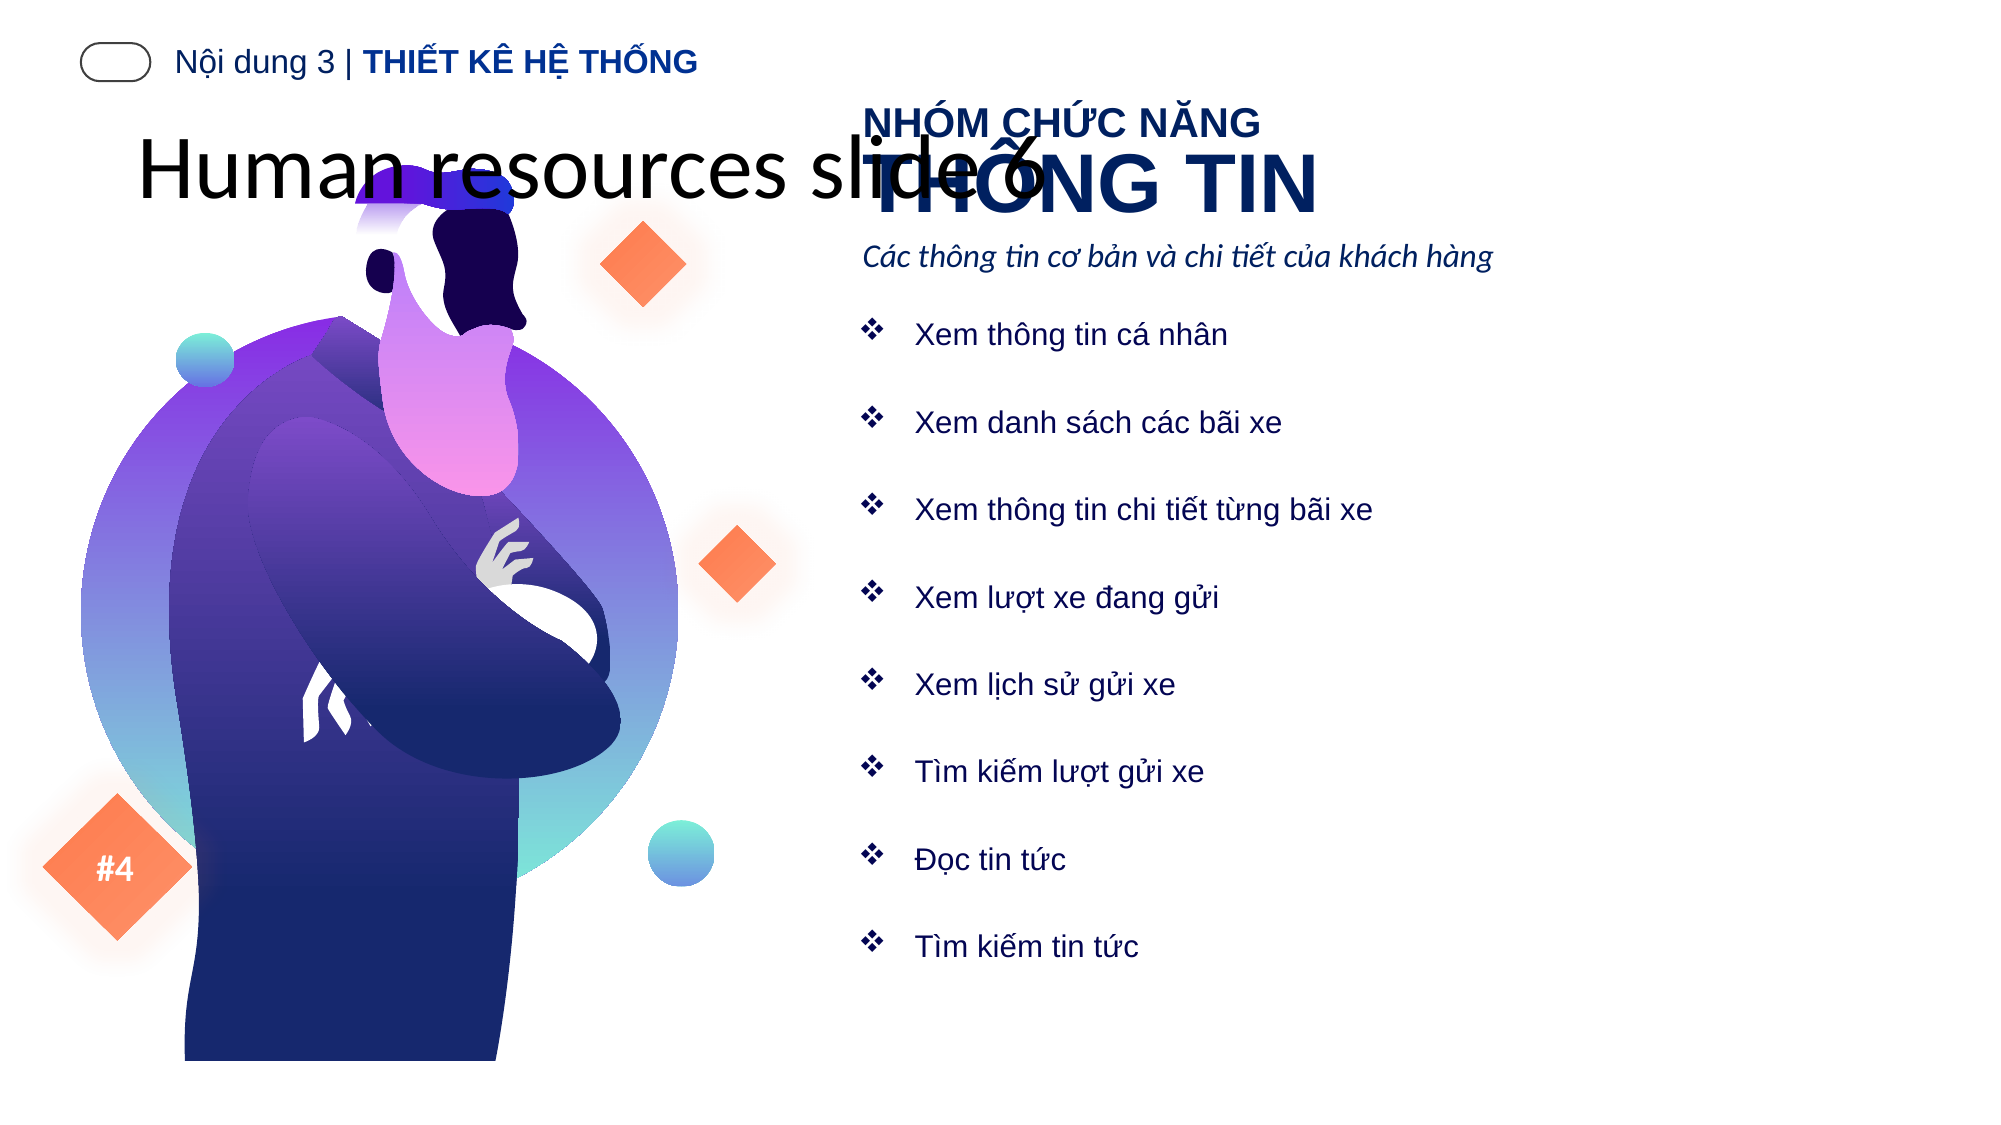

Nội dung 3 | THIẾT KÊ HỆ THỐNG

# Human resources slide 6
NHÓM CHỨC NĂNG
THÔNG TIN

Các thông tin cơ bản và chi tiết của khách hàng
Xem thông tin cá nhân
Xem danh sách các bãi xe
Xem thông tin chi tiết từng bãi xe
Xem lượt xe đang gửi
Xem lịch sử gửi xe
Tìm kiếm lượt gửi xe
Đọc tin tức
Tìm kiếm tin tức

#4